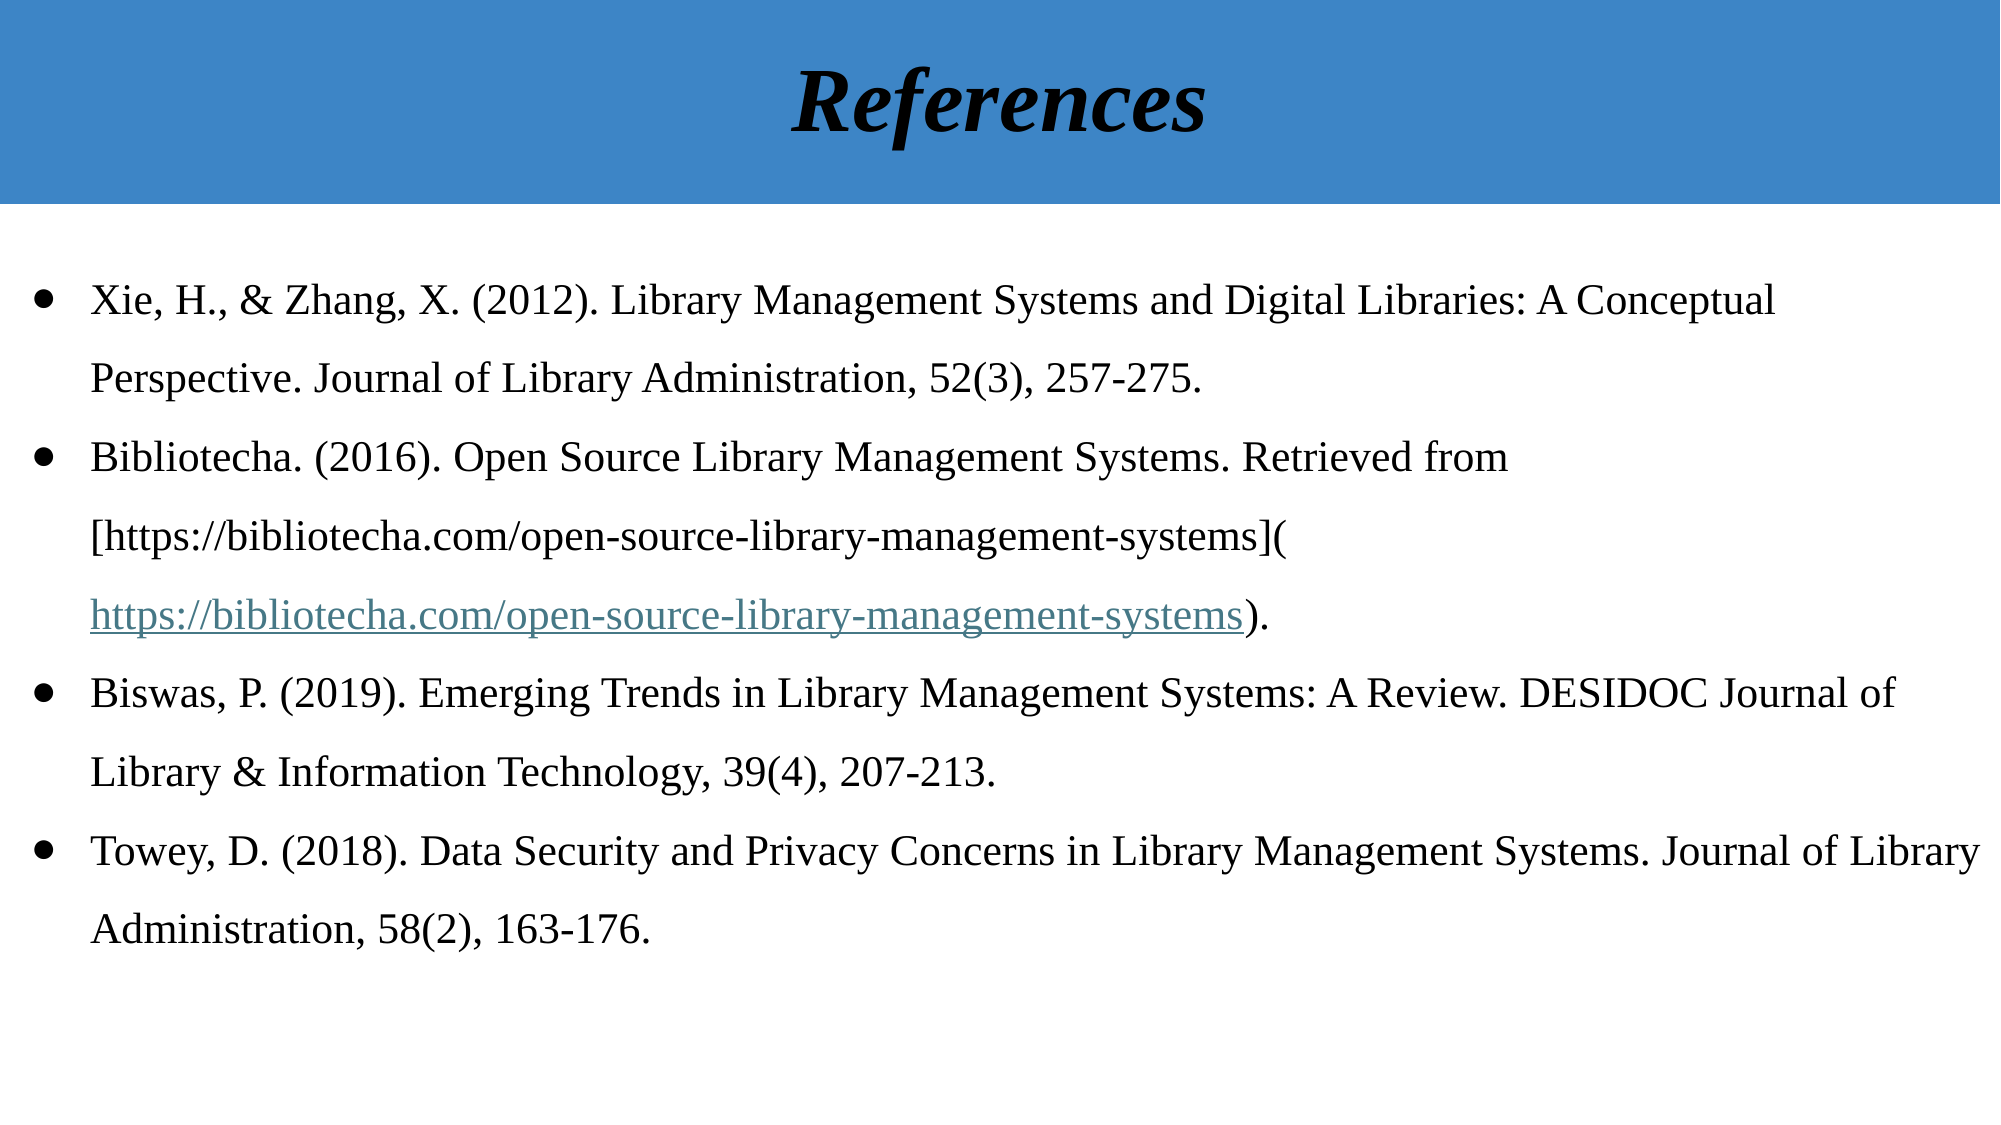

# References
Xie, H., & Zhang, X. (2012). Library Management Systems and Digital Libraries: A Conceptual Perspective. Journal of Library Administration, 52(3), 257-275.
Bibliotecha. (2016). Open Source Library Management Systems. Retrieved from [https://bibliotecha.com/open-source-library-management-systems](https://bibliotecha.com/open-source-library-management-systems).
Biswas, P. (2019). Emerging Trends in Library Management Systems: A Review. DESIDOC Journal of Library & Information Technology, 39(4), 207-213.
Towey, D. (2018). Data Security and Privacy Concerns in Library Management Systems. Journal of Library Administration, 58(2), 163-176.